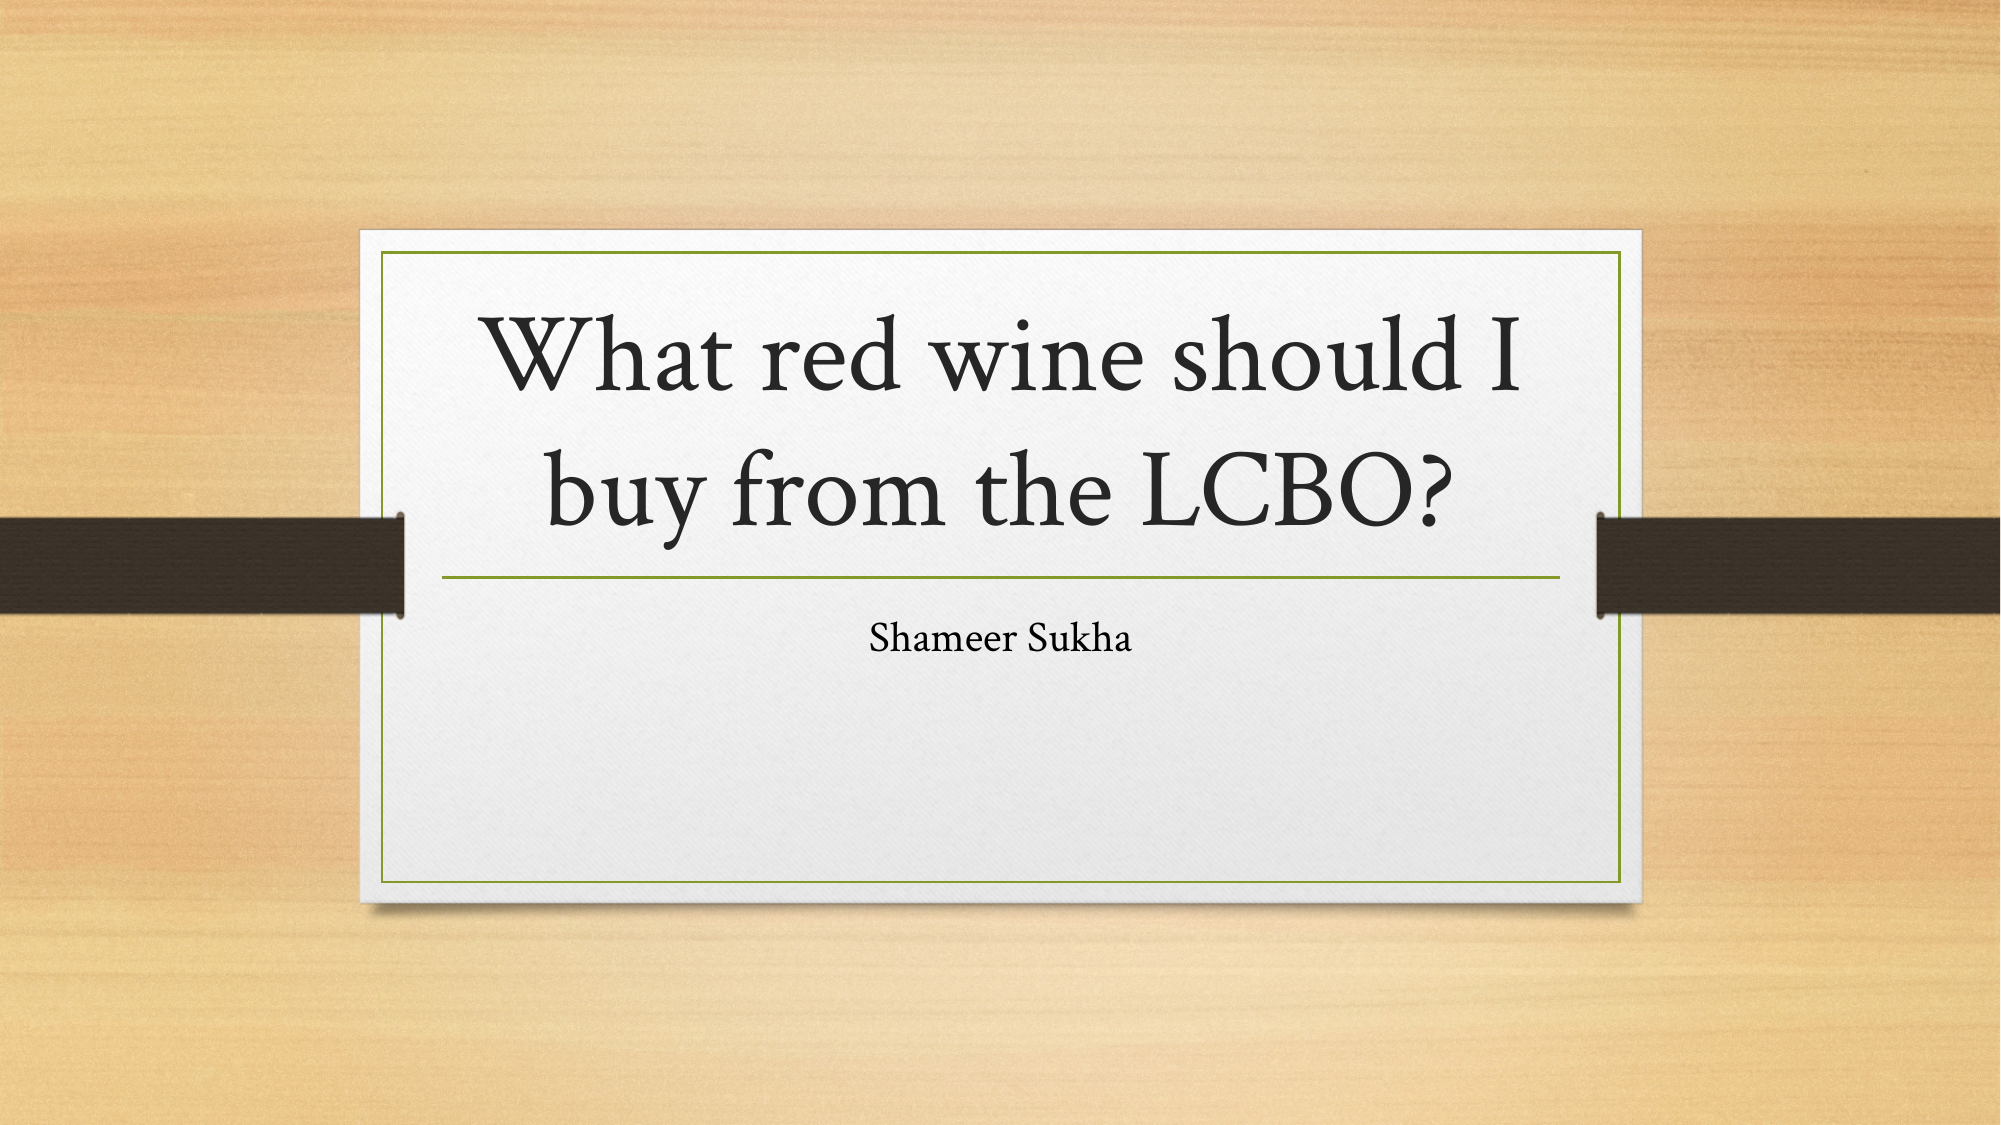

# What red wine should I buy from the LCBO?
Shameer Sukha